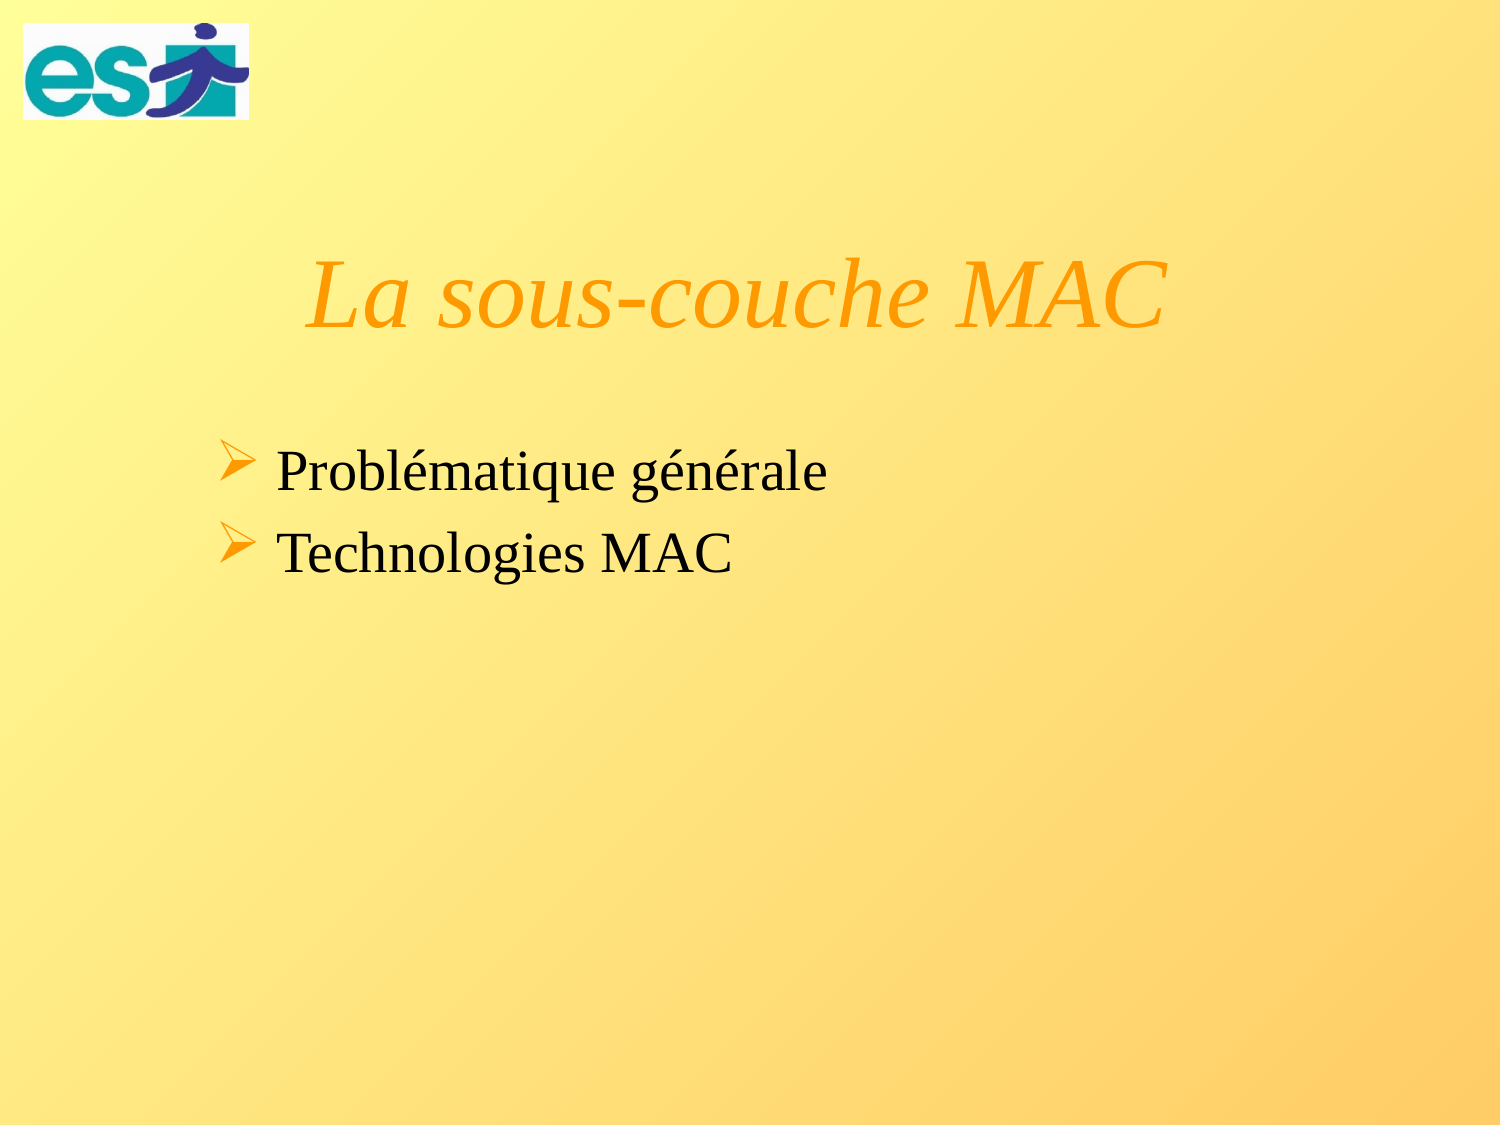

# La sous-couche MAC
 Problématique générale
 Technologies MAC